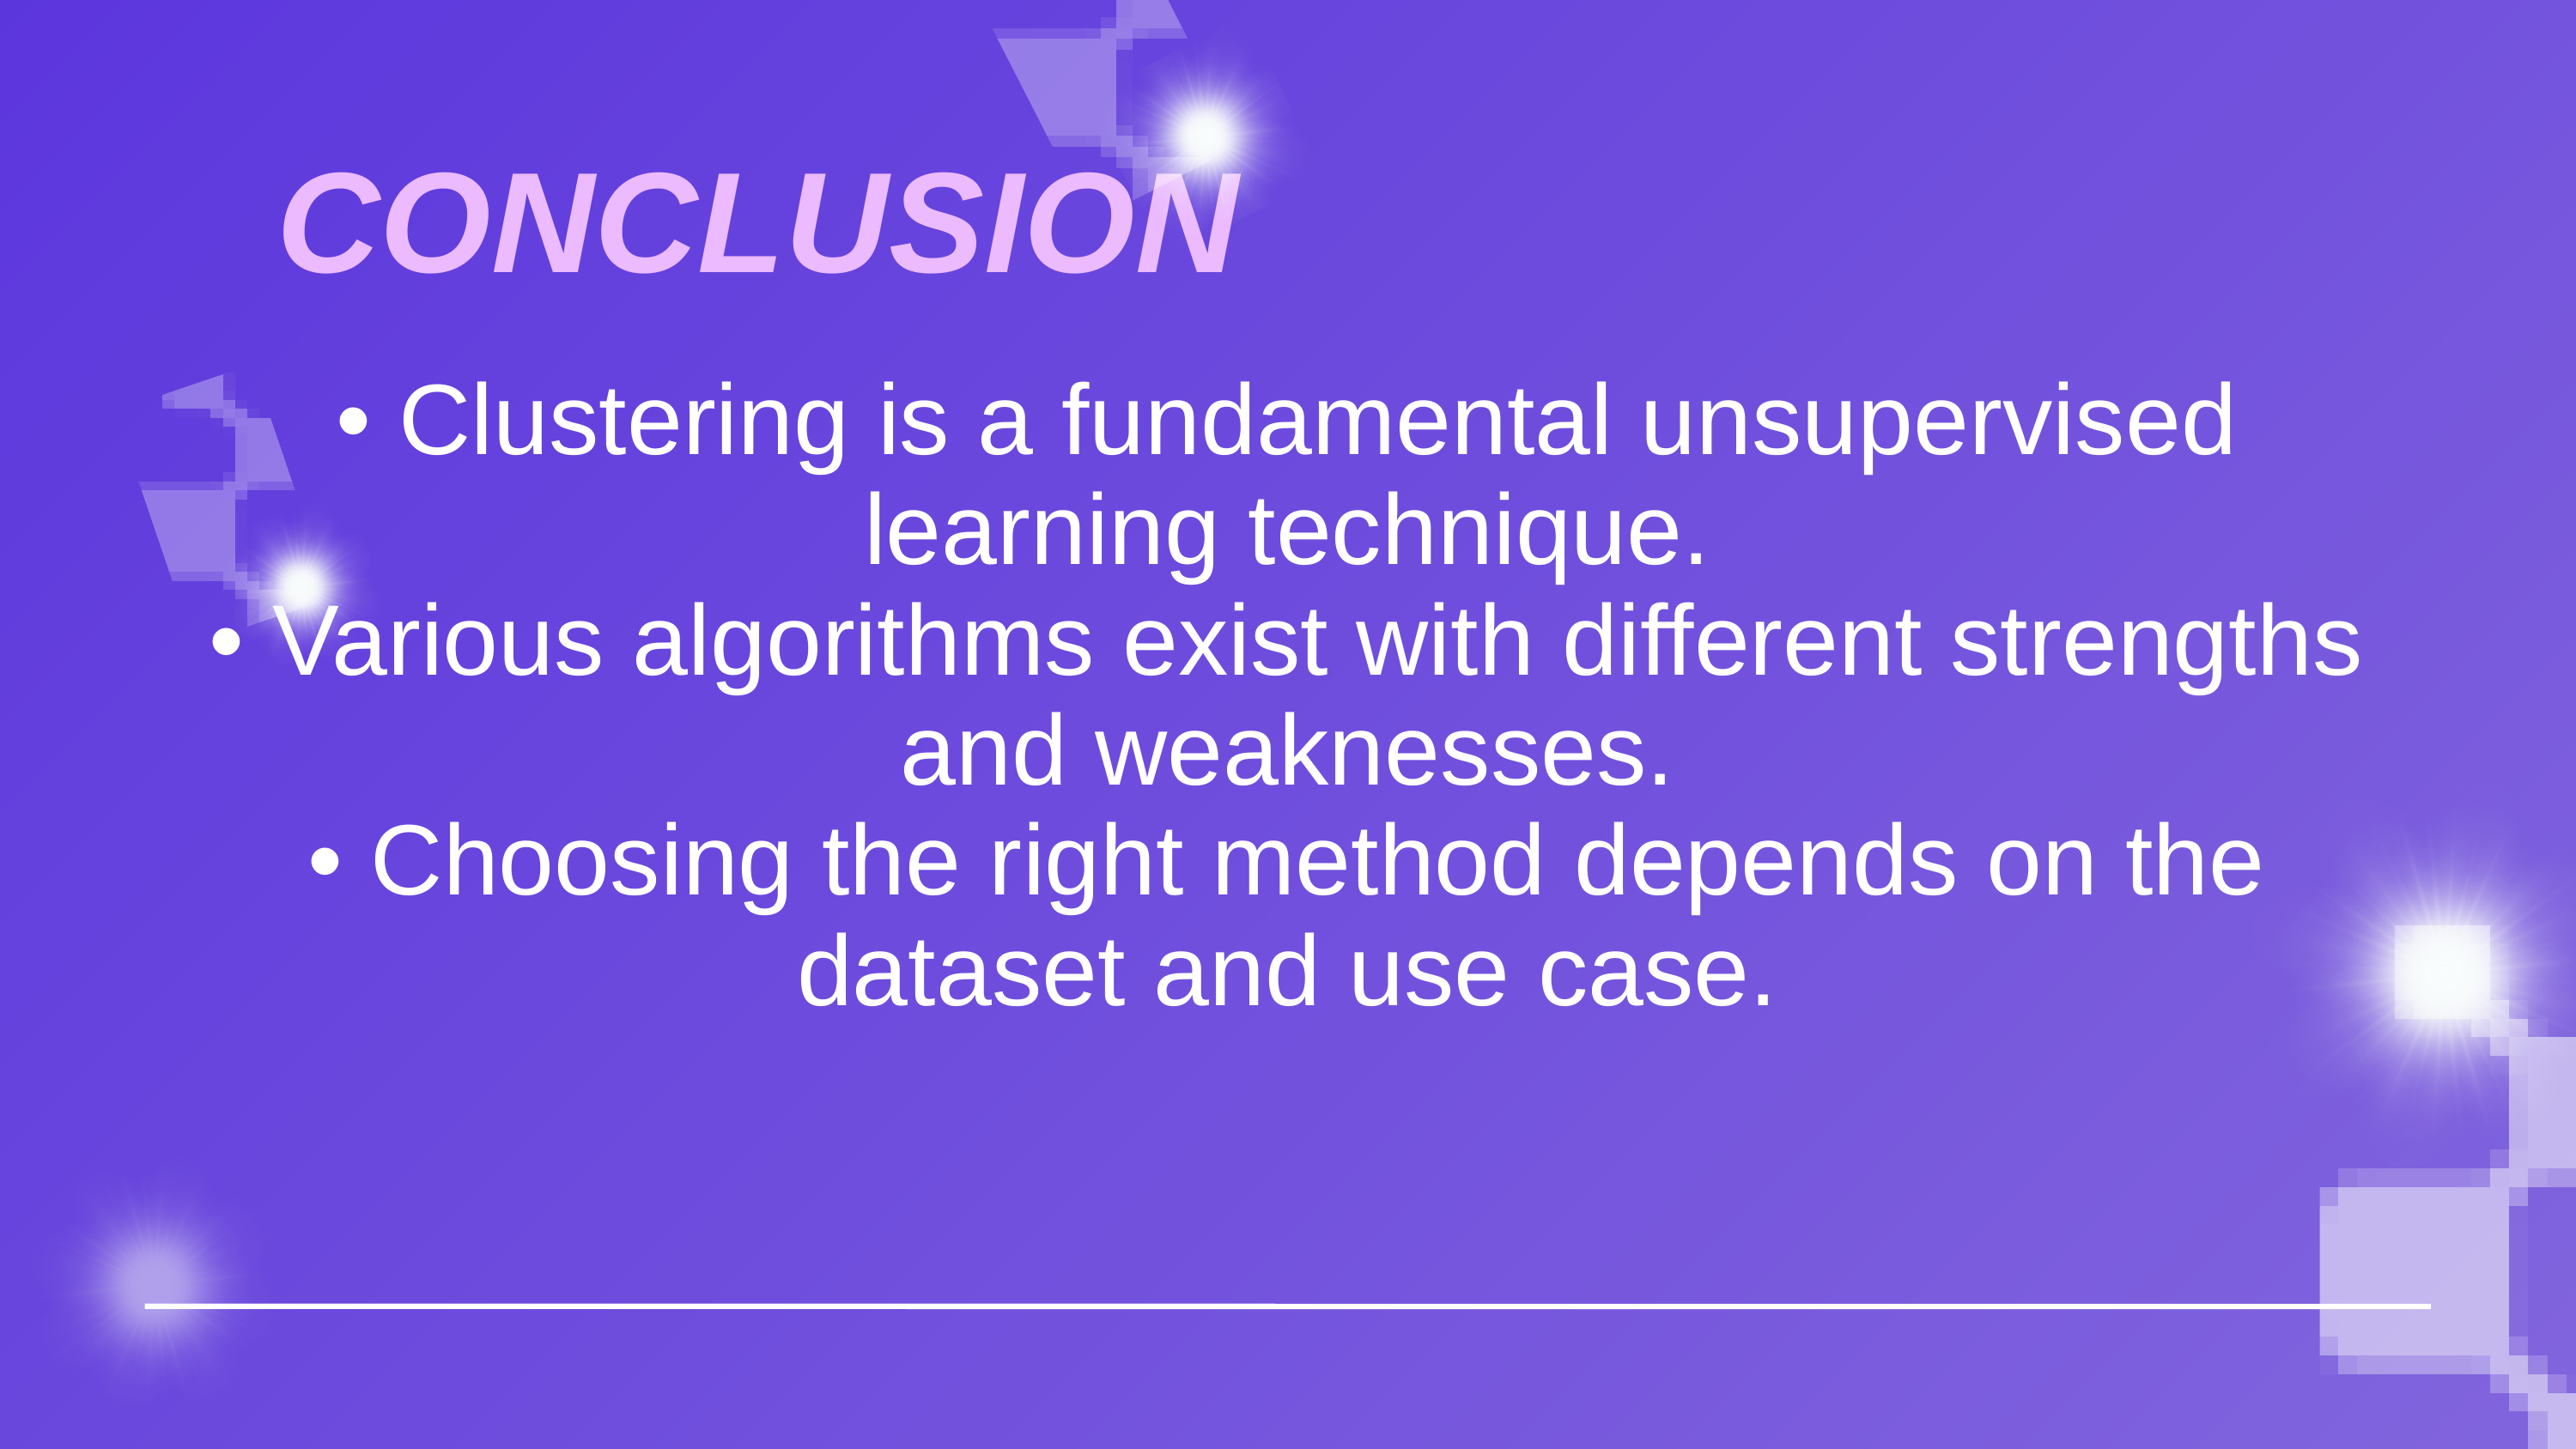

CONCLUSION

• Clustering is a fundamental unsupervised learning technique.
• Various algorithms exist with different strengths and weaknesses.
• Choosing the right method depends on the dataset and use case.